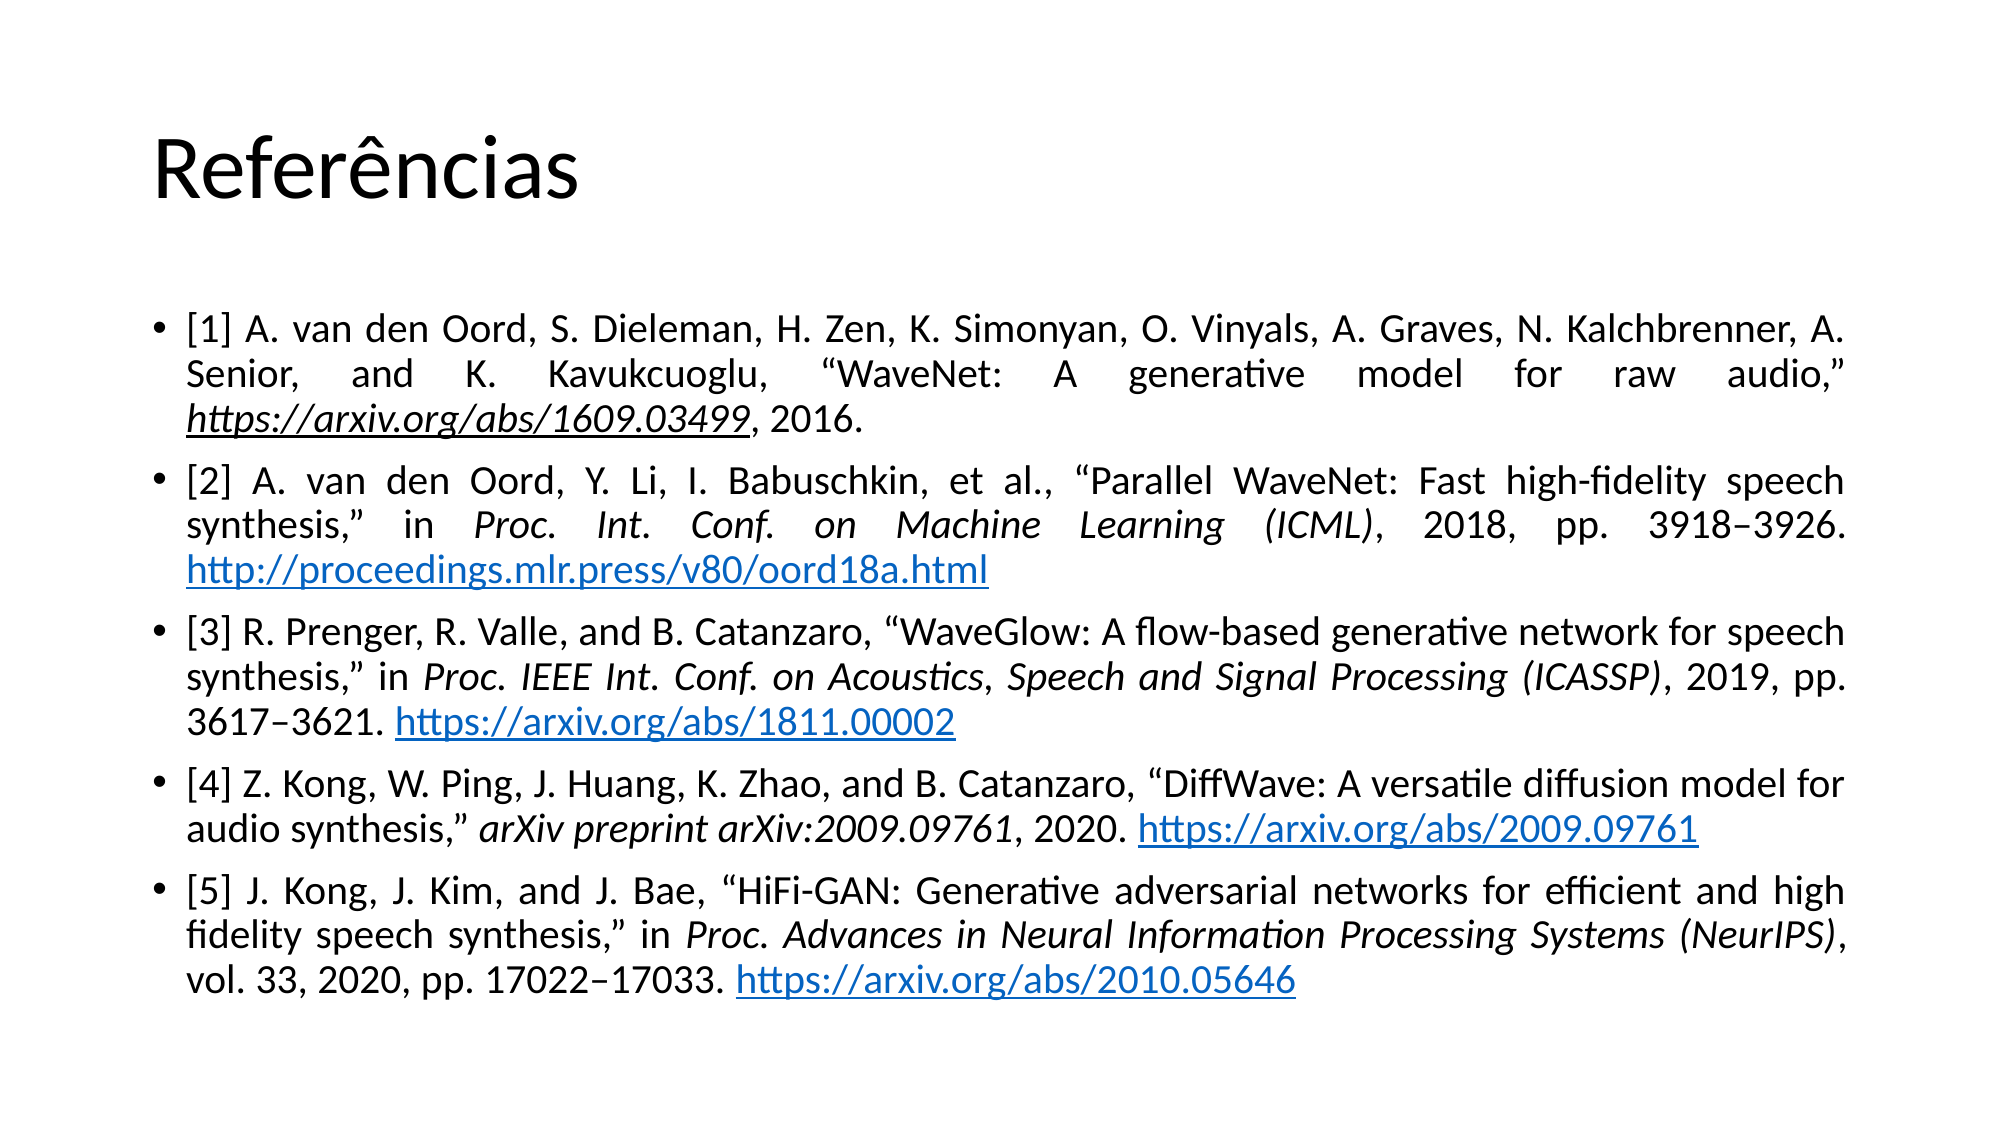

# Referências
[1] A. van den Oord, S. Dieleman, H. Zen, K. Simonyan, O. Vinyals, A. Graves, N. Kalchbrenner, A. Senior, and K. Kavukcuoglu, “WaveNet: A generative model for raw audio,” https://arxiv.org/abs/1609.03499, 2016.
[2] A. van den Oord, Y. Li, I. Babuschkin, et al., “Parallel WaveNet: Fast high-fidelity speech synthesis,” in Proc. Int. Conf. on Machine Learning (ICML), 2018, pp. 3918–3926. http://proceedings.mlr.press/v80/oord18a.html
[3] R. Prenger, R. Valle, and B. Catanzaro, “WaveGlow: A flow-based generative network for speech synthesis,” in Proc. IEEE Int. Conf. on Acoustics, Speech and Signal Processing (ICASSP), 2019, pp. 3617–3621. https://arxiv.org/abs/1811.00002
[4] Z. Kong, W. Ping, J. Huang, K. Zhao, and B. Catanzaro, “DiffWave: A versatile diffusion model for audio synthesis,” arXiv preprint arXiv:2009.09761, 2020. https://arxiv.org/abs/2009.09761
[5] J. Kong, J. Kim, and J. Bae, “HiFi-GAN: Generative adversarial networks for efficient and high fidelity speech synthesis,” in Proc. Advances in Neural Information Processing Systems (NeurIPS), vol. 33, 2020, pp. 17022–17033. https://arxiv.org/abs/2010.05646